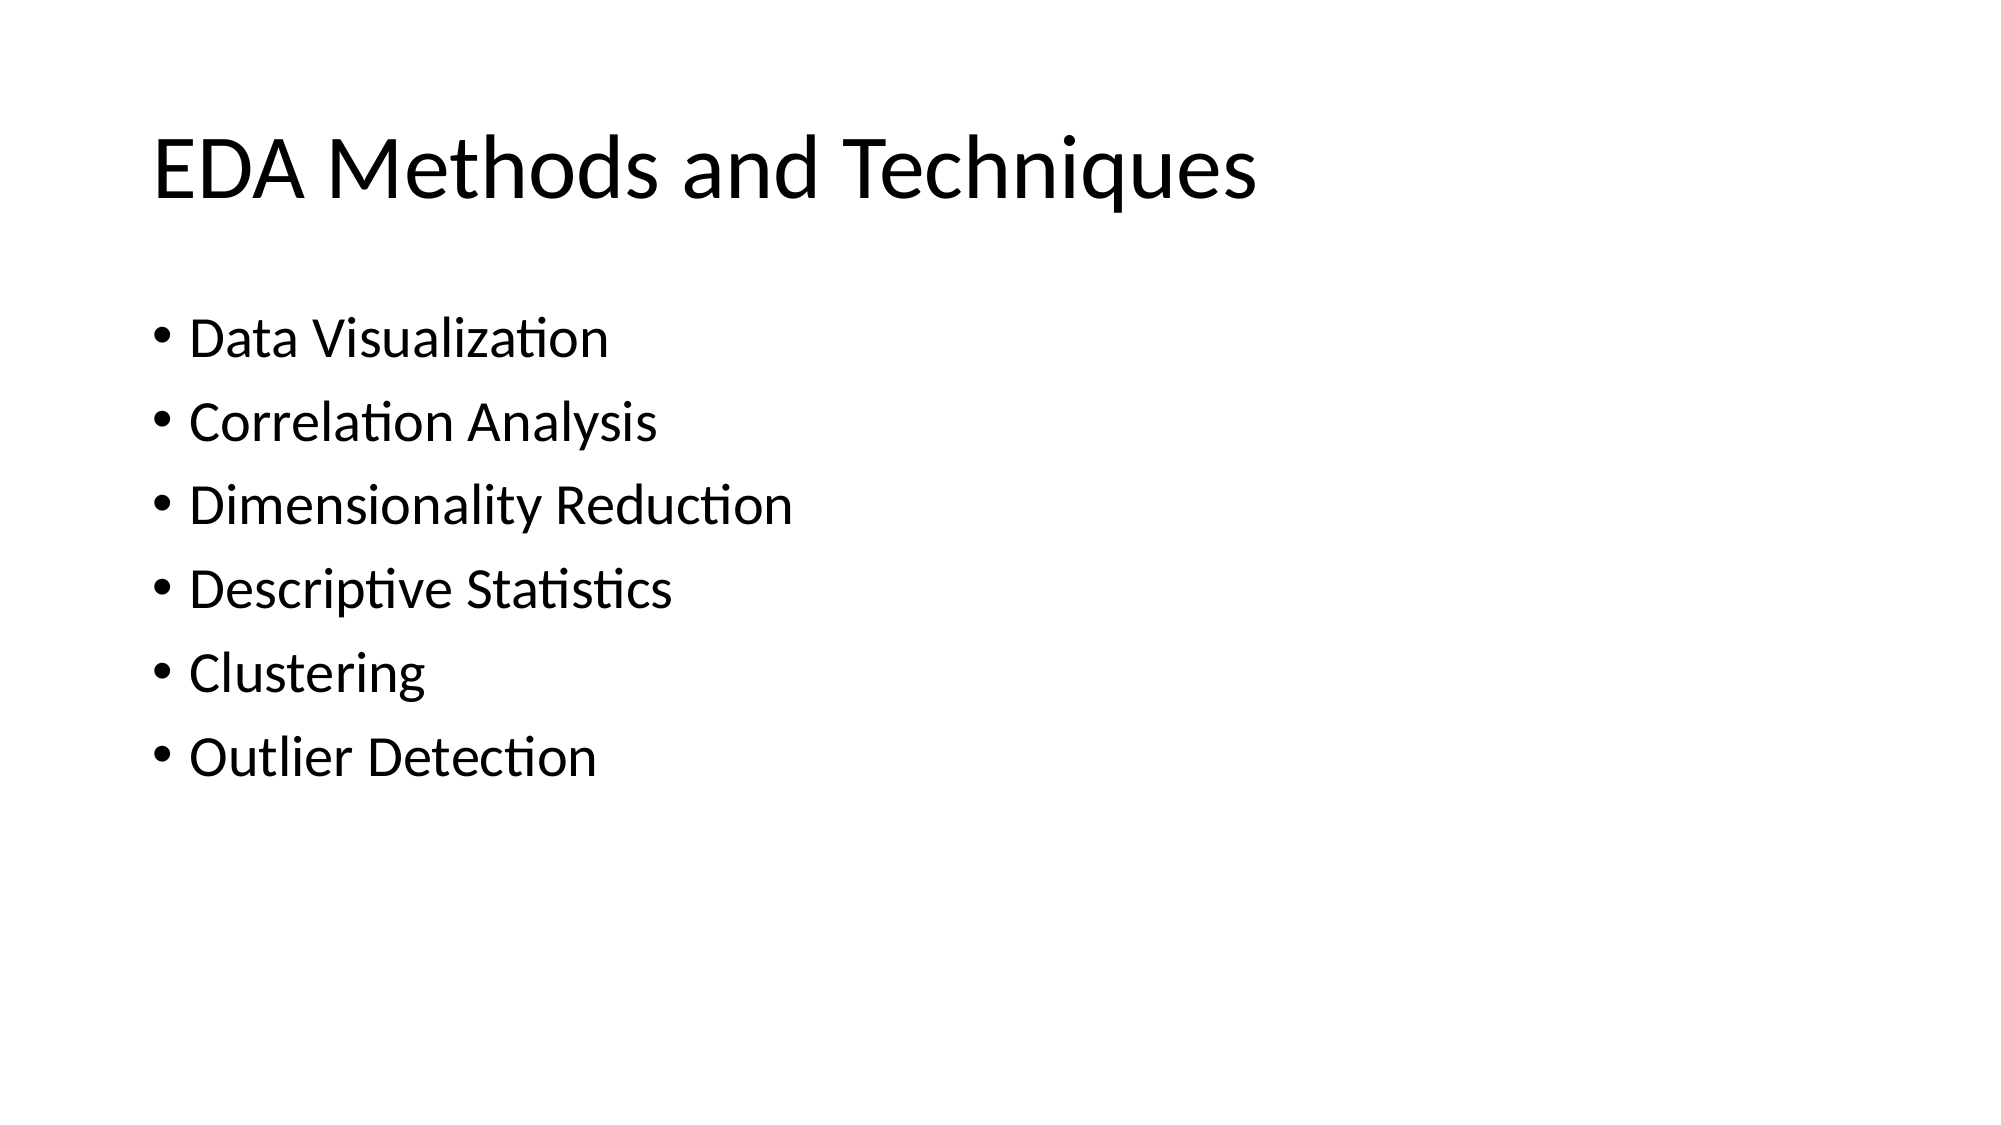

# EDA Methods and Techniques
Data Visualization
Correlation Analysis
Dimensionality Reduction
Descriptive Statistics
Clustering
Outlier Detection